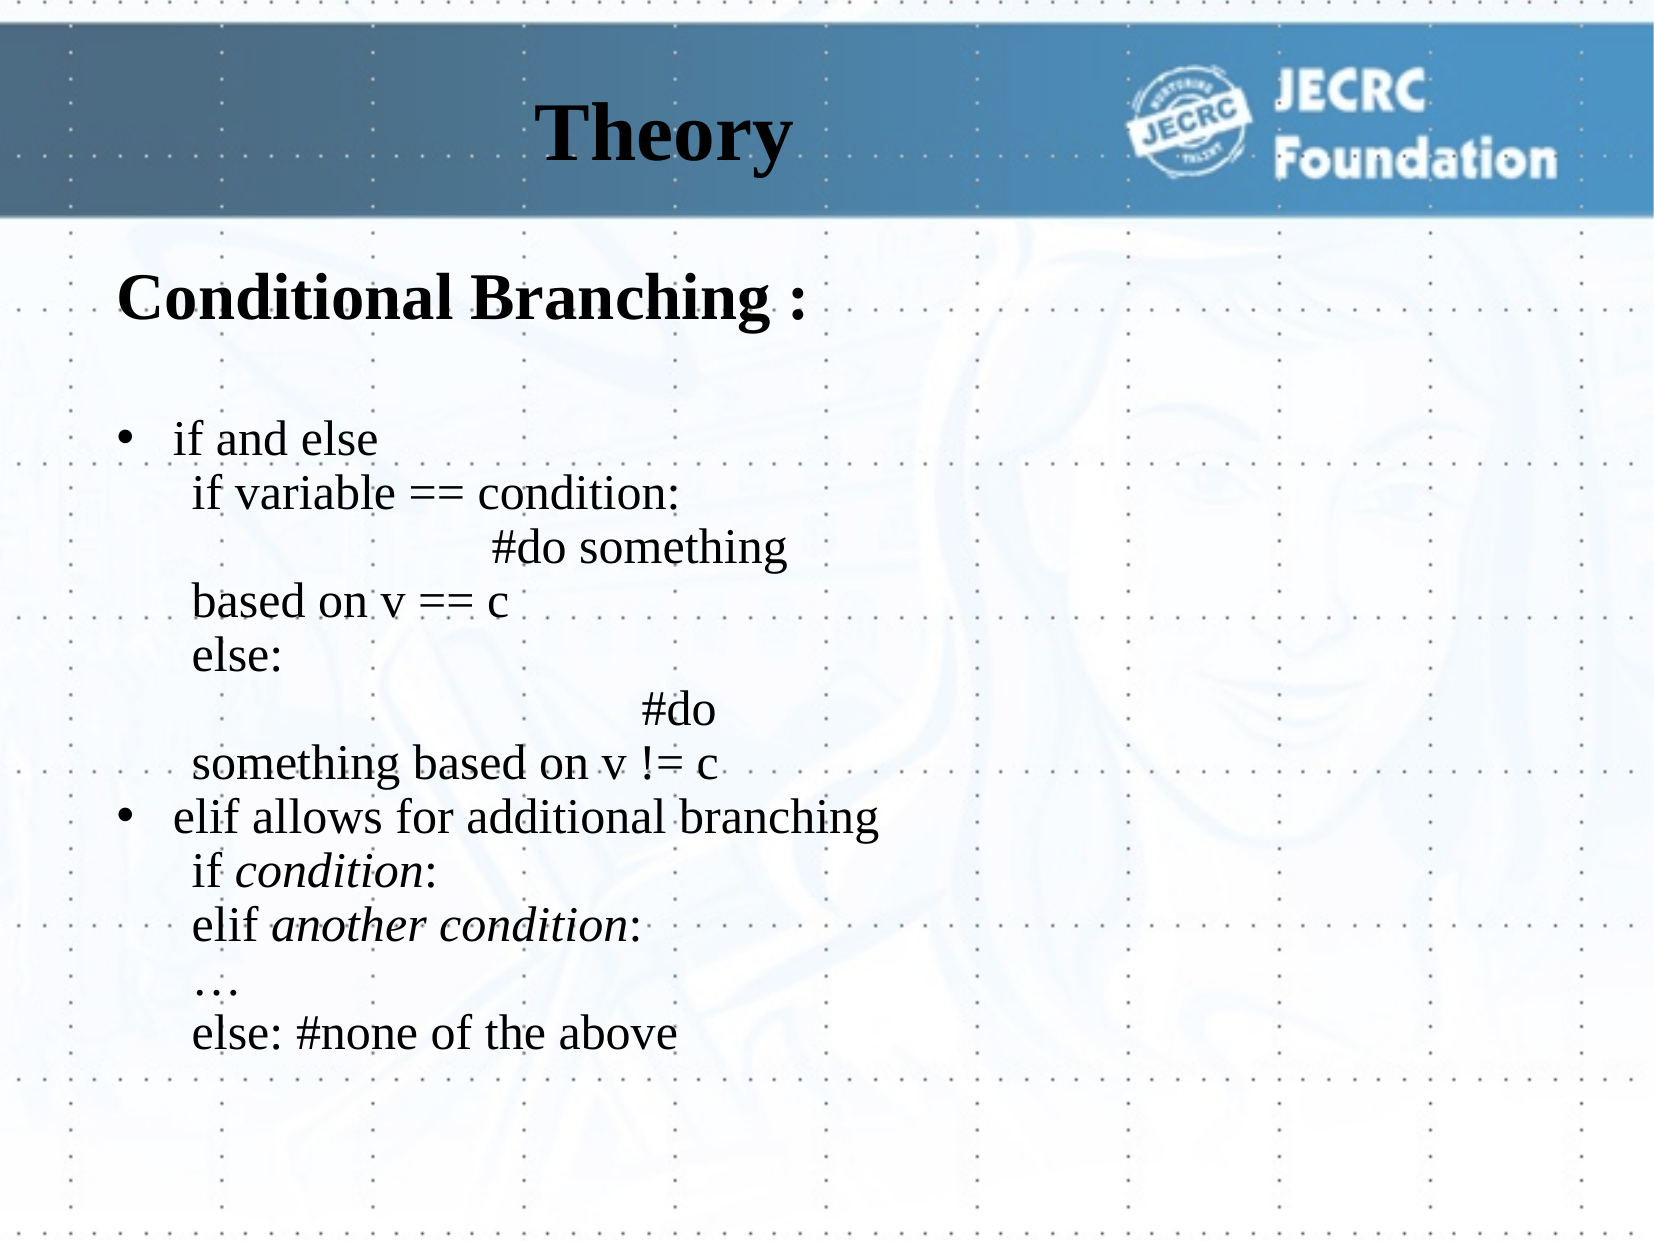

Theory
Conditional Branching :

if and else
if variable == condition:
		#do something based on v == c
else:
			#do something based on v != c
elif allows for additional branching
if condition:
elif another condition:
…
else: #none of the above